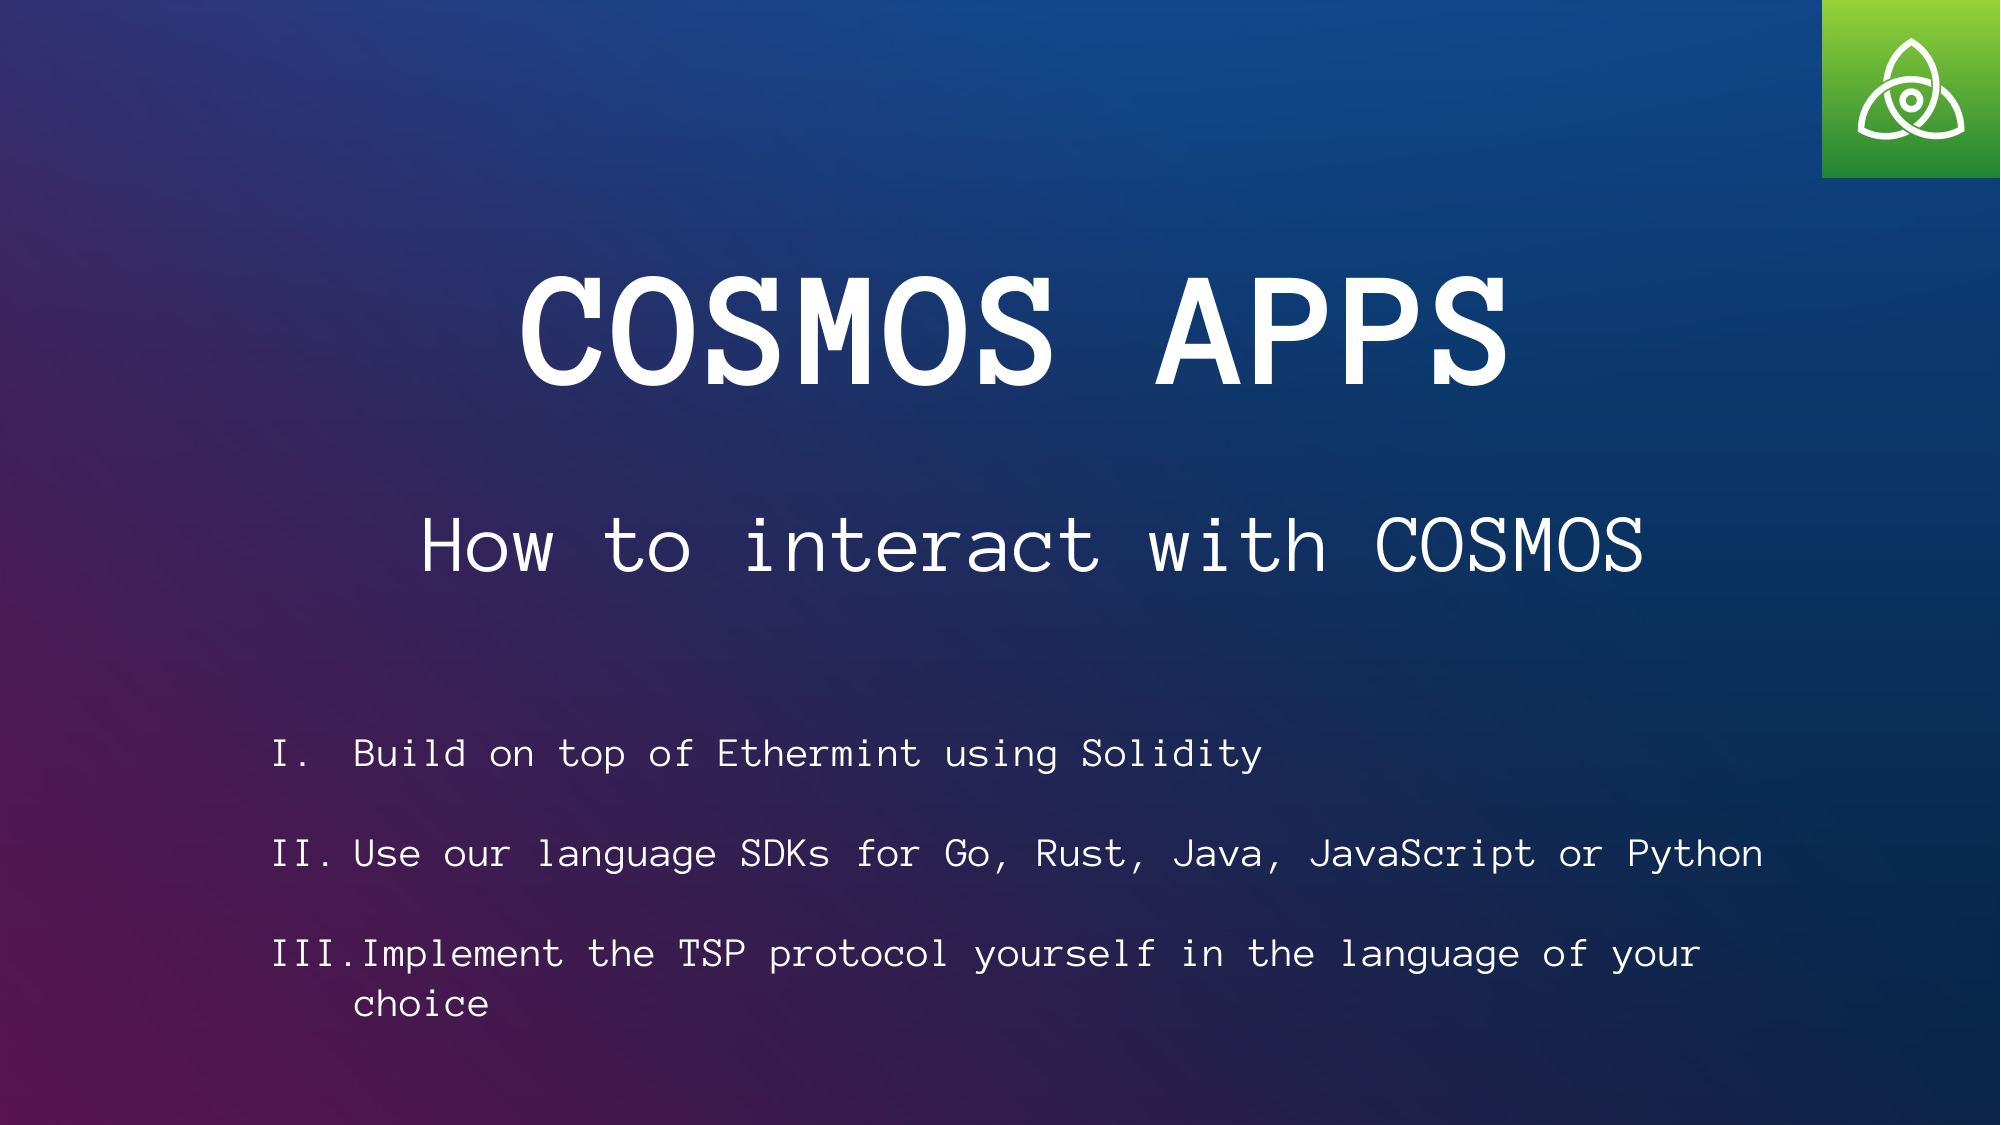

COSMOS APPS
How to interact with COSMOS
Build on top of Ethermint using Solidity

Use our language SDKs for Go, Rust, Java, JavaScript or Python

Implement the TSP protocol yourself in the language of your choice